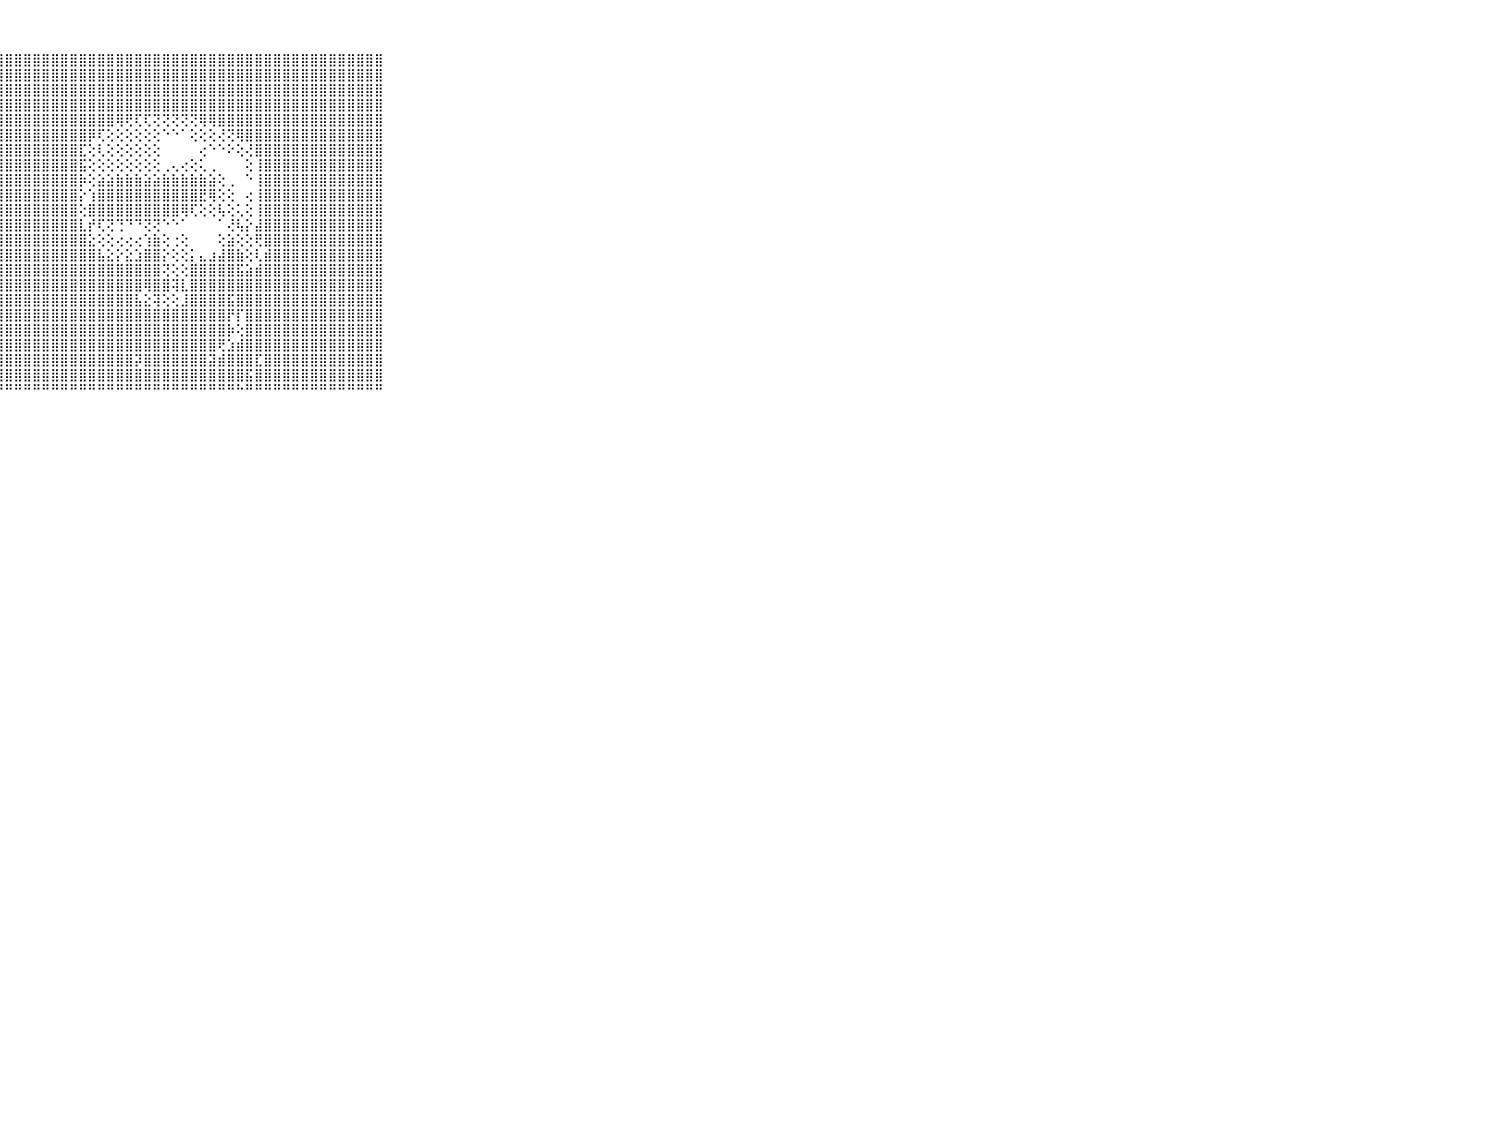

⠀⠀⠀⠀⠀⠀⠀⠀⠀⠀⠀⣿⣿⣿⣿⣿⣿⣿⣿⣿⣿⣿⣿⣿⣿⣿⣿⣿⣿⣿⣿⣿⣿⣿⣿⣿⣿⣿⣿⣿⣿⣿⣿⣿⣿⣿⣿⣿⣿⣿⣿⣿⣿⣿⣿⣿⣿⣿⣿⣿⣿⣿⣿⣿⣿⣿⣿⣿⣿⠀⠀⠀⠀⠀⠀⠀⠀⠀⠀⠀⠀
⠀⠀⠀⠀⠀⠀⠀⠀⠀⠀⠀⣿⣿⣿⣿⣿⣿⣿⣿⣿⣿⣿⣿⣿⣿⣿⣿⣿⣿⣿⣿⣿⣿⣿⣿⣿⣿⣿⣿⣿⣿⣿⣿⣿⣿⣿⣿⣿⣿⣿⣿⣿⣿⣿⣿⣿⣿⣿⣿⣿⣿⣿⣿⣿⣿⣿⣿⣿⣿⠀⠀⠀⠀⠀⠀⠀⠀⠀⠀⠀⠀
⠀⠀⠀⠀⠀⠀⠀⠀⠀⠀⠀⣿⣿⣿⣿⣿⣿⣿⣿⣿⣿⣿⣿⣿⣿⣿⣿⣿⣿⣿⣿⣿⣿⣿⣿⣿⣿⣿⣿⣿⣿⣿⣿⣿⣿⣿⣿⣿⣿⣿⣿⣿⣿⣿⣿⣿⣿⣿⣿⣿⣿⣿⣿⣿⣿⣿⣿⣿⣿⠀⠀⠀⠀⠀⠀⠀⠀⠀⠀⠀⠀
⠀⠀⠀⠀⠀⠀⠀⠀⠀⠀⠀⣿⣿⣿⣿⣿⣿⣿⣿⣿⣿⣿⣿⣿⣿⣿⣿⣿⣿⣿⣿⣿⣿⣿⣿⣿⣿⣿⣿⣿⣿⣿⣿⣿⣿⣿⣿⣿⣿⣿⣿⣿⣿⣿⣿⣿⣿⣿⣿⣿⣿⣿⣿⣿⣿⣿⣿⣿⣿⠀⠀⠀⠀⠀⠀⠀⠀⠀⠀⠀⠀
⠀⠀⠀⠀⠀⠀⠀⠀⠀⠀⠀⣿⣿⣿⣿⣿⣿⣿⣿⣿⣿⣿⣿⣿⣿⣿⣿⣿⣿⣿⣿⣿⣿⣿⣿⣿⣿⣿⣿⣿⢿⢟⢏⢏⢝⢝⢝⢝⢝⢿⢿⣿⣿⣿⣿⣿⣿⣿⣿⣿⣿⣿⣿⣿⣿⣿⣿⣿⣿⠀⠀⠀⠀⠀⠀⠀⠀⠀⠀⠀⠀
⠀⠀⠀⠀⠀⠀⠀⠀⠀⠀⠀⣿⣿⣿⣿⣿⣿⣿⣿⣿⣿⣿⣿⣿⣿⣿⣿⣿⣿⣿⣿⣿⣿⣿⣿⣿⣿⡿⢏⢕⢕⢕⢕⢕⢕⠑⠑⠁⢕⢕⢕⢜⢝⢿⣿⣿⣿⣿⣿⣿⣿⣿⣿⣿⣿⣿⣿⣿⣿⠀⠀⠀⠀⠀⠀⠀⠀⠀⠀⠀⠀
⠀⠀⠀⠀⠀⠀⠀⠀⠀⠀⠀⣿⣿⣿⣿⣿⣿⣿⣿⣿⣿⣿⣿⣿⣿⣿⣿⣿⣿⣿⣿⣿⣿⣿⣿⣿⣏⢕⢇⢕⢕⢕⢕⢕⢕⠀⠀⠀⠀⢔⠑⠑⠕⢕⢜⣿⣿⣿⣿⣿⣿⣿⣿⣿⣿⣿⣿⣿⣿⠀⠀⠀⠀⠀⠀⠀⠀⠀⠀⠀⠀
⠀⠀⠀⠀⠀⠀⠀⠀⠀⠀⠀⣿⣿⣿⣿⣿⣿⣿⣿⣿⣿⣿⣿⣿⣿⣿⣿⣿⣿⣿⣿⣿⣿⣿⣿⣿⣯⢕⢕⢕⢕⢕⢕⢕⢕⢀⢄⢔⢕⢅⢀⠀⠀⠀⢕⢸⣿⣿⣿⣿⣿⣿⣿⣿⣿⣿⣿⣿⣿⠀⠀⠀⠀⠀⠀⠀⠀⠀⠀⠀⠀
⠀⠀⠀⠀⠀⠀⠀⠀⠀⠀⠀⣿⣿⣿⣿⣿⣿⣿⣿⣿⣿⣿⣿⣿⣿⣿⣿⣿⣿⣿⣿⣿⣿⣿⣿⣿⡷⢕⣵⣵⣷⣷⣷⣵⣵⣷⣷⣷⣷⣷⣵⢕⢀⠀⠑⢸⣿⣿⣿⣿⣿⣿⣿⣿⣿⣿⣿⣿⣿⠀⠀⠀⠀⠀⠀⠀⠀⠀⠀⠀⠀
⠀⠀⠀⠀⠀⠀⠀⠀⠀⠀⠀⣿⣿⣿⣿⣿⣿⣿⣿⣿⣿⣿⣿⣿⣿⣿⣿⣿⣿⣿⣿⣿⣿⣿⣿⣿⡕⢱⣿⣿⣿⣿⣿⣿⣿⣿⣿⣿⣿⣟⢿⢕⢕⠀⢔⢸⣿⣿⣿⣿⣿⣿⣿⣿⣿⣿⣿⣿⣿⠀⠀⠀⠀⠀⠀⠀⠀⠀⠀⠀⠀
⠀⠀⠀⠀⠀⠀⠀⠀⠀⠀⠀⣿⣿⣿⣿⣿⣿⣿⣿⣿⣿⣿⣿⣿⣿⣿⣿⣿⣿⣿⣿⣿⣿⣿⣿⣿⢕⣿⣿⣿⣿⣿⣿⣿⣿⣿⣿⢿⢏⢕⢕⢧⢕⢅⢕⢸⣿⣿⣿⣿⣿⣿⣿⣿⣿⣿⣿⣿⣿⠀⠀⠀⠀⠀⠀⠀⠀⠀⠀⠀⠀
⠀⠀⠀⠀⠀⠀⠀⠀⠀⠀⠀⣿⣿⣿⣿⣿⣿⣿⣿⣿⣿⣿⣿⣿⣿⣿⣿⣿⣿⣿⣿⣿⣿⣿⣿⣿⣇⡞⢏⢝⢙⠙⠙⢝⢝⠑⠑⠁⠀⠀⠀⠁⢜⢧⡕⣼⣿⣿⣿⣿⣿⣿⣿⣿⣿⣿⣿⣿⣿⠀⠀⠀⠀⠀⠀⠀⠀⠀⠀⠀⠀
⠀⠀⠀⠀⠀⠀⠀⠀⠀⠀⠀⣿⣿⣿⣿⣿⣿⣿⣿⣿⣿⣿⣿⣿⣿⣿⣿⣿⣿⣿⣿⣿⣿⣿⣿⣿⣿⣕⢕⢕⢔⢔⢔⢱⣷⢕⢐⢕⠀⠀⠀⢕⣵⢕⢕⢟⣿⣿⣿⣿⣿⣿⣿⣿⣿⣿⣿⣿⣿⠀⠀⠀⠀⠀⠀⠀⠀⠀⠀⠀⠀
⠀⠀⠀⠀⠀⠀⠀⠀⠀⠀⠀⣿⣿⣿⣿⣿⣿⣿⣿⣿⣿⣿⣿⣿⣿⣿⣿⣿⣿⣿⣿⣿⣿⣿⣿⣿⣿⣿⣧⣕⡕⣕⣱⣿⣿⡕⢕⢕⡅⣄⣰⣼⣿⣷⢕⢇⣾⣿⣿⣿⣿⣿⣿⣿⣿⣿⣿⣿⣿⠀⠀⠀⠀⠀⠀⠀⠀⠀⠀⠀⠀
⠀⠀⠀⠀⠀⠀⠀⠀⠀⠀⠀⣿⣿⣿⣿⣿⣿⣿⣿⣿⣿⣿⣿⣿⣿⣿⣿⣿⣿⣿⣿⣿⣿⣿⣿⣿⣿⣿⣿⣿⣿⣿⣿⣿⣿⢝⢕⢕⣿⣿⣿⣿⣿⣯⣵⣾⣿⣿⣿⣿⣿⣿⣿⣿⣿⣿⣿⣿⣿⠀⠀⠀⠀⠀⠀⠀⠀⠀⠀⠀⠀
⠀⠀⠀⠀⠀⠀⠀⠀⠀⠀⠀⣿⣿⣿⣿⣿⣿⣿⣿⣿⣿⣿⣿⣿⣿⣿⣿⣿⣿⣿⣿⣿⣿⣿⣿⣿⣿⣿⣿⣿⣿⣿⣿⢿⣿⣿⢽⣇⣿⣿⣿⣿⣿⣿⣿⣿⣿⣿⣿⣿⣿⣿⣿⣿⣿⣿⣿⣿⣿⠀⠀⠀⠀⠀⠀⠀⠀⠀⠀⠀⠀
⠀⠀⠀⠀⠀⠀⠀⠀⠀⠀⠀⣿⣿⣿⣿⣿⣿⣿⣿⣿⣿⣿⣿⣿⣿⣿⣿⣿⣿⣿⣿⣿⣿⣿⣿⣿⣿⣿⣿⣿⣿⣿⣧⣕⢽⢕⢕⣸⣿⣿⣿⣿⣯⣿⣿⣿⣿⣿⣿⣿⣿⣿⣿⣿⣿⣿⣿⣿⣿⠀⠀⠀⠀⠀⠀⠀⠀⠀⠀⠀⠀
⠀⠀⠀⠀⠀⠀⠀⠀⠀⠀⠀⣿⣿⣿⣿⣿⣿⣿⣿⣿⣿⣿⣿⣿⣿⣿⣿⣿⣿⣿⣿⣿⣿⣿⣿⣿⣿⣿⣿⣿⣿⣿⣿⣿⣿⣿⣿⣿⣿⣿⣿⣿⡟⡏⣿⣿⣿⣿⣿⣿⣿⣿⣿⣿⣿⣿⣿⣿⣿⠀⠀⠀⠀⠀⠀⠀⠀⠀⠀⠀⠀
⠀⠀⠀⠀⠀⠀⠀⠀⠀⠀⠀⣿⣿⣿⣿⣿⣿⣿⣿⣿⣿⣿⣿⣿⣿⣿⣿⣿⣿⣿⣿⣿⣿⣿⣿⣿⣿⣿⣿⣿⣿⣿⣿⣿⣿⣿⣿⣿⣿⣿⣿⣿⡷⢕⣿⣿⣿⣿⣿⣿⣿⣿⣿⣿⣿⣿⣿⣿⣿⠀⠀⠀⠀⠀⠀⠀⠀⠀⠀⠀⠀
⠀⠀⠀⠀⠀⠀⠀⠀⠀⠀⠀⣿⣿⣿⣿⣿⣿⣿⣿⣿⣿⣿⣿⣿⣿⣿⣿⣿⣿⣿⣿⣿⣿⣿⣿⣿⣿⣿⣿⣿⣿⣿⣿⣿⣿⣿⣿⣿⣿⣿⣿⢟⣱⣾⣿⣿⣿⣿⣿⣿⣿⣿⣿⣿⣿⣿⣿⣿⣿⠀⠀⠀⠀⠀⠀⠀⠀⠀⠀⠀⠀
⠀⠀⠀⠀⠀⠀⠀⠀⠀⠀⠀⣿⣿⣿⣿⣿⣿⣿⣿⣿⣿⣿⣿⣿⣿⣿⣿⣿⣿⣿⣿⣿⣿⣿⣿⣿⣿⣿⣿⣿⣿⣿⡽⣿⣿⣿⣿⣿⣿⣿⣽⣾⣿⣿⣿⣏⣿⣿⣿⣿⣿⣿⣿⣿⣿⣿⣿⣿⣿⠀⠀⠀⠀⠀⠀⠀⠀⠀⠀⠀⠀
⠀⠀⠀⠀⠀⠀⠀⠀⠀⠀⠀⣿⣿⣿⣿⣿⣿⣿⣿⣿⣿⣿⣿⣿⣿⣿⣿⣿⣿⣿⣿⣿⣿⣿⣿⣿⣿⣿⣿⣿⣿⣿⣿⣿⣿⣿⣿⣿⣿⣿⣿⣿⣿⣿⣯⣿⣿⣿⣿⣿⣿⣿⣿⣿⣿⣿⣿⣿⣿⠀⠀⠀⠀⠀⠀⠀⠀⠀⠀⠀⠀
⠀⠀⠀⠀⠀⠀⠀⠀⠀⠀⠀⠛⠛⠛⠛⠛⠛⠛⠛⠛⠛⠛⠛⠛⠛⠛⠛⠛⠛⠛⠛⠛⠛⠛⠛⠛⠛⠛⠛⠛⠛⠛⠛⠛⠛⠛⠛⠛⠛⠛⠛⠛⠛⠓⠛⠛⠛⠛⠛⠛⠛⠛⠛⠛⠛⠛⠛⠛⠛⠀⠀⠀⠀⠀⠀⠀⠀⠀⠀⠀⠀